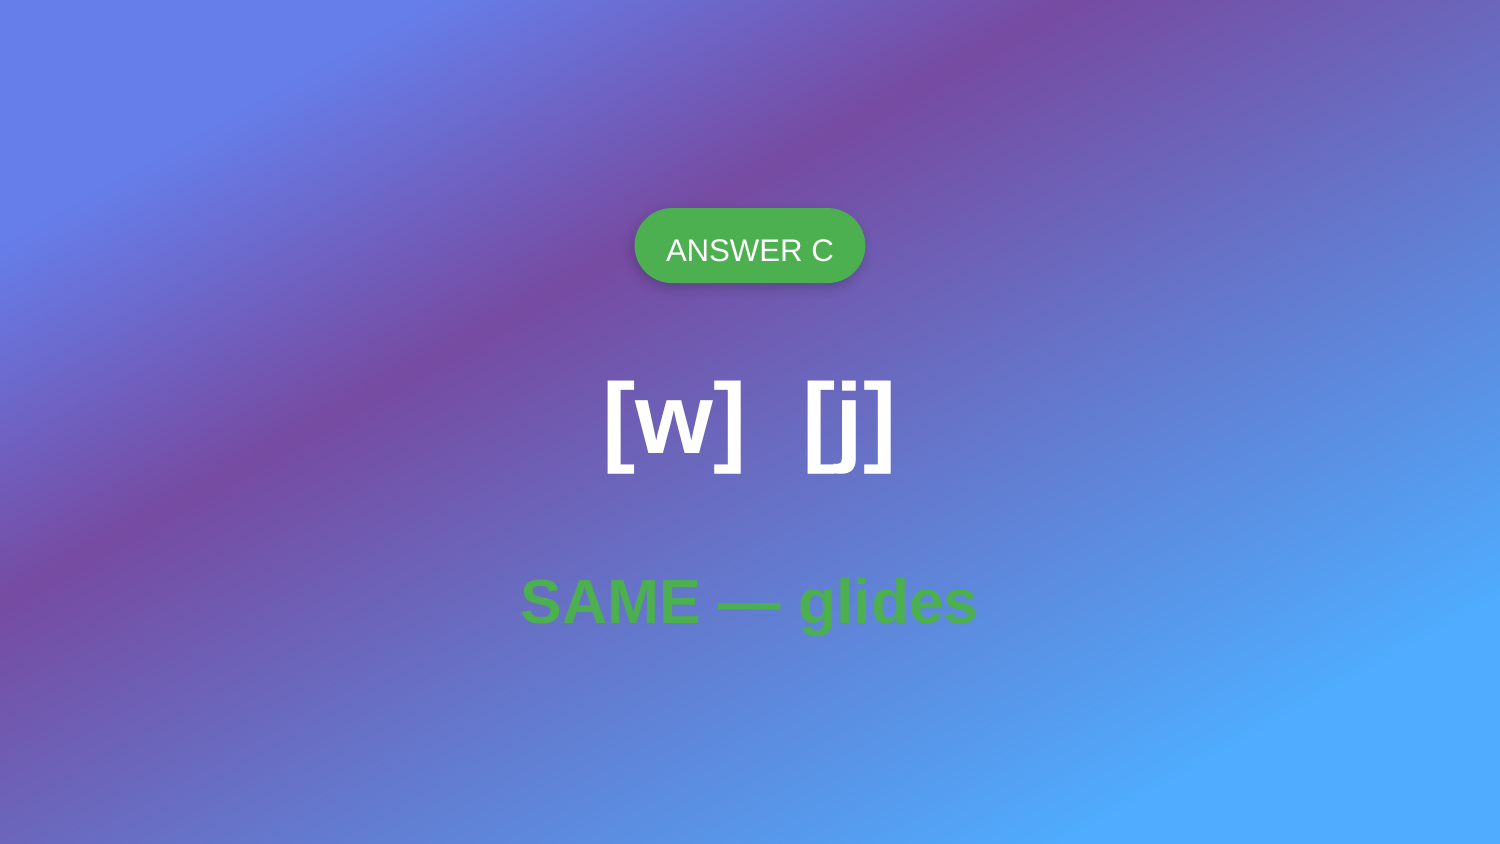

ANSWER C
[w]  [j]
SAME — glides